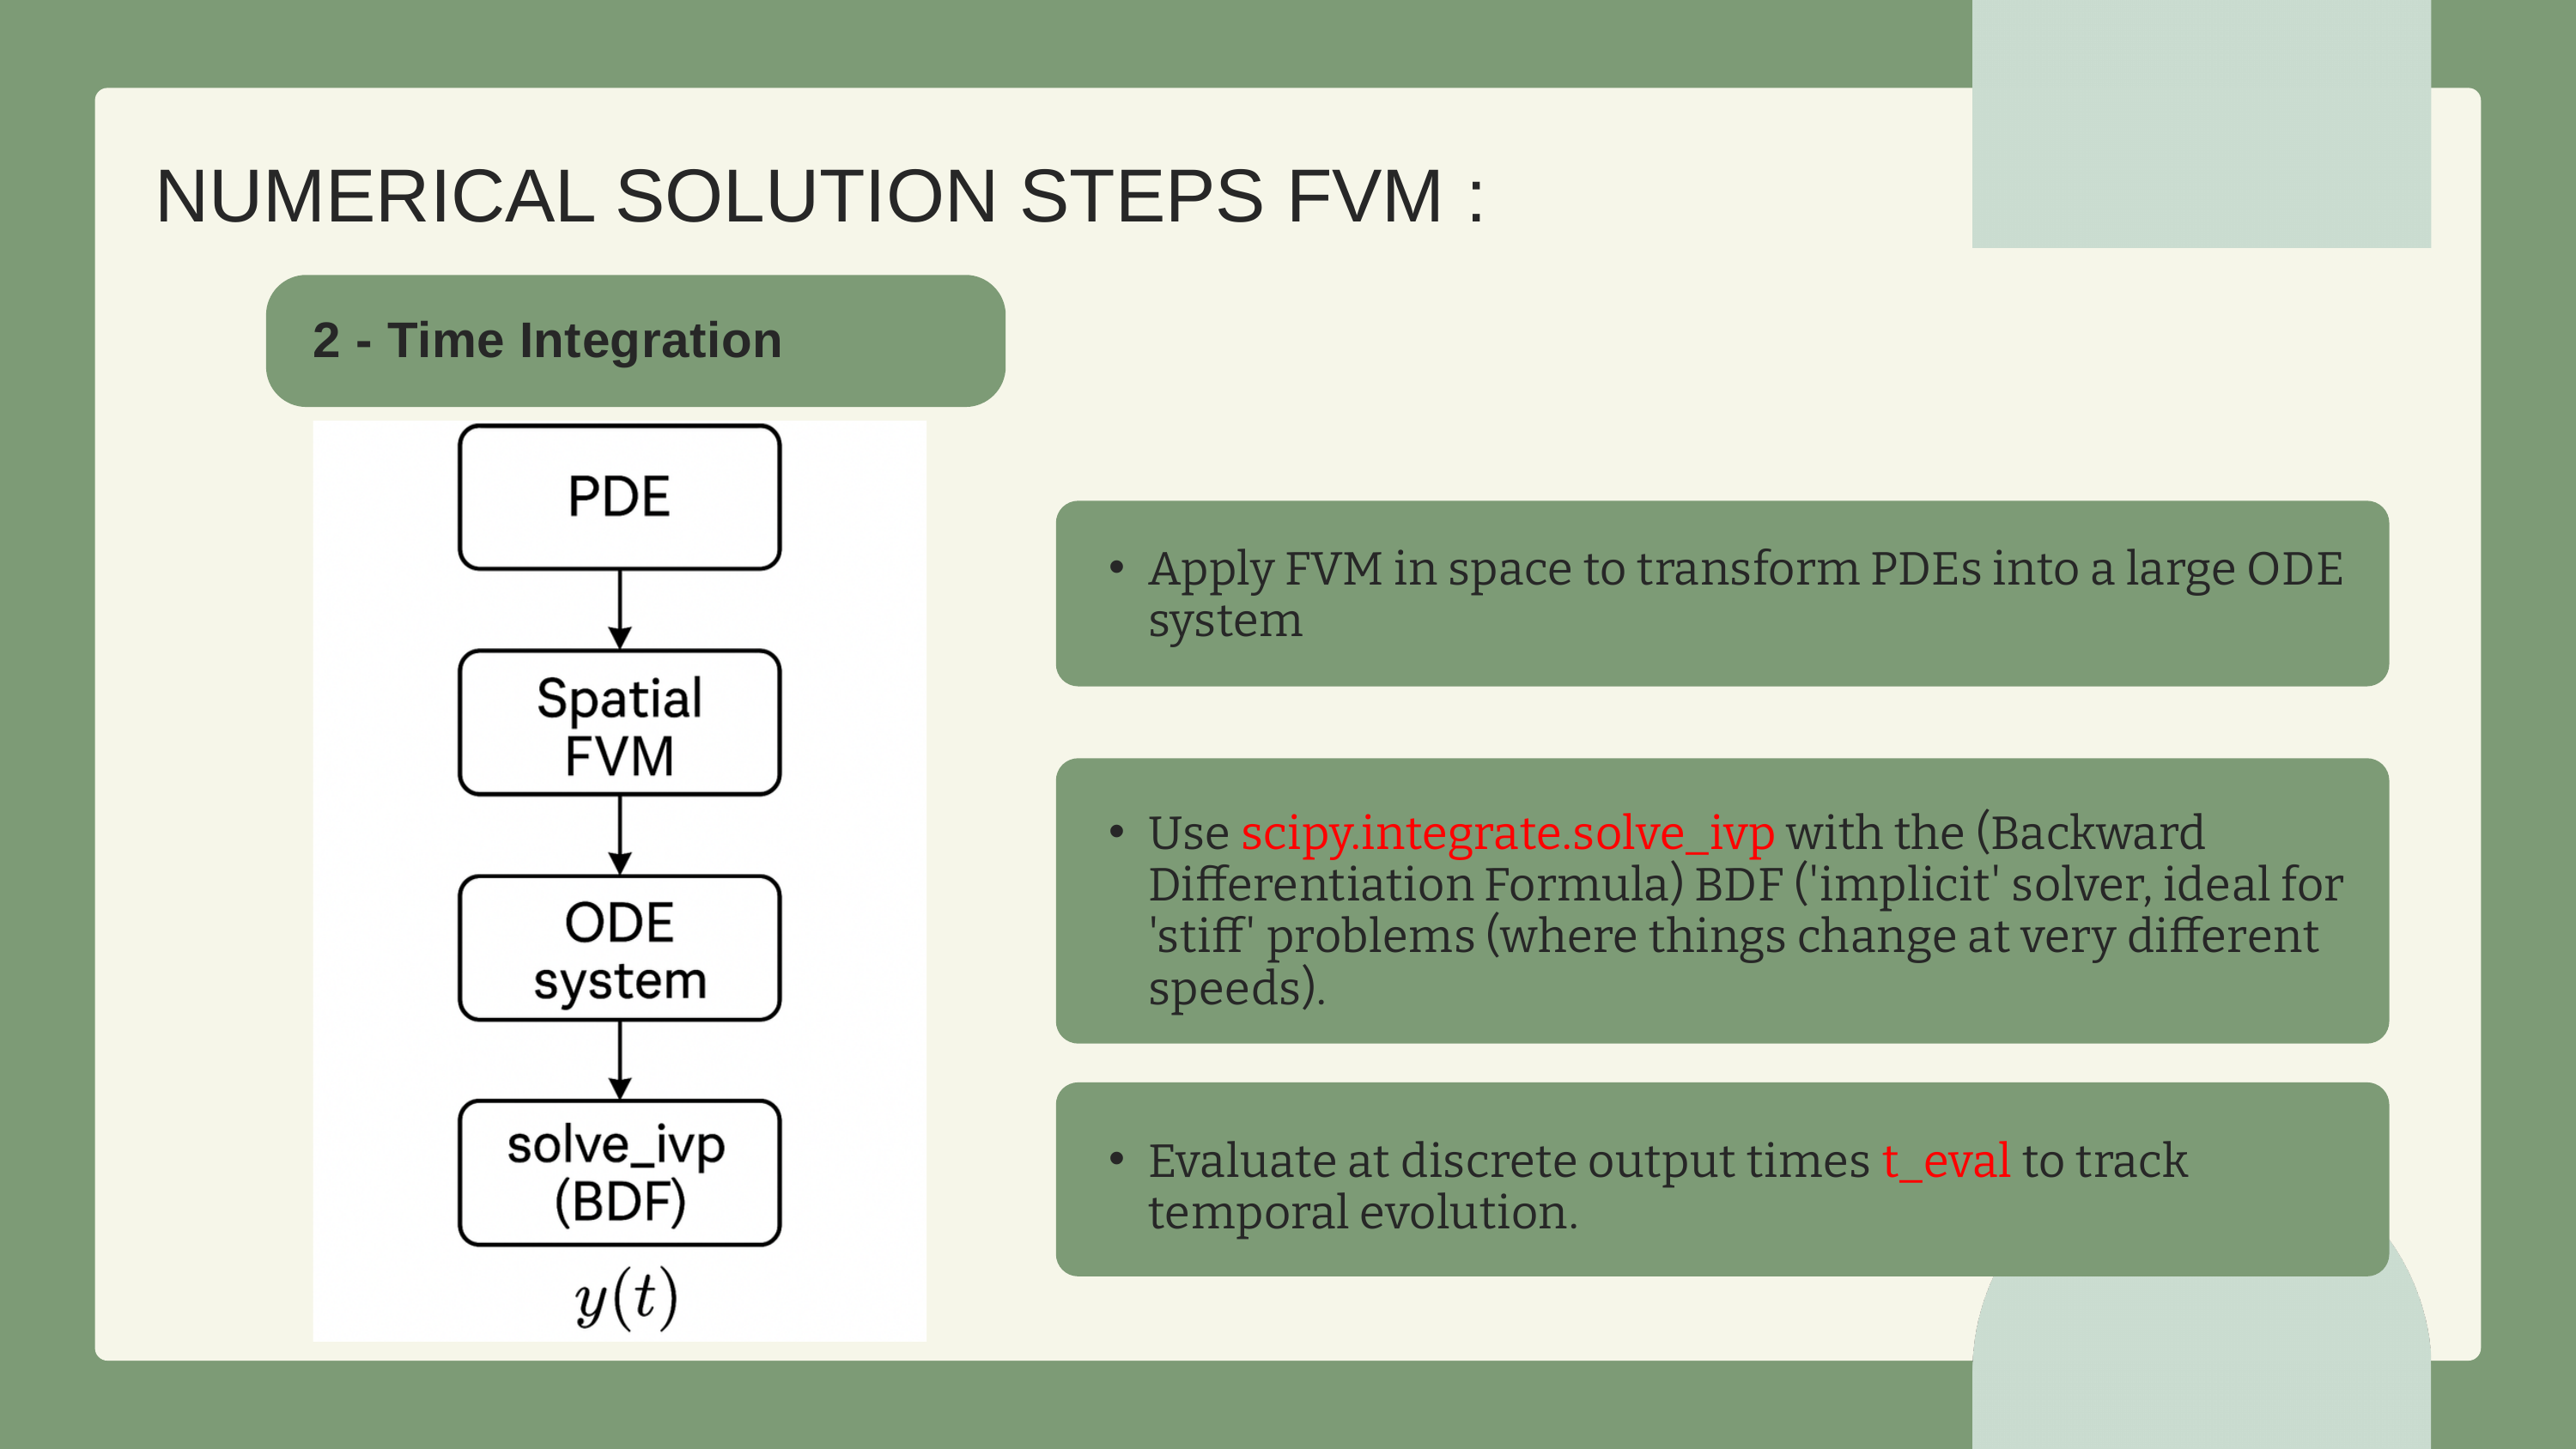

NUMERICAL SOLUTION STEPS FVM :

2 - Time Integration

Apply FVM in space to transform PDEs into a large ODE system

Use scipy.integrate.solve_ivp with the (Backward Differentiation Formula) BDF ('implicit' solver, ideal for 'stiff' problems (where things change at very different speeds).

Evaluate at discrete output times t_eval​ to track temporal evolution.